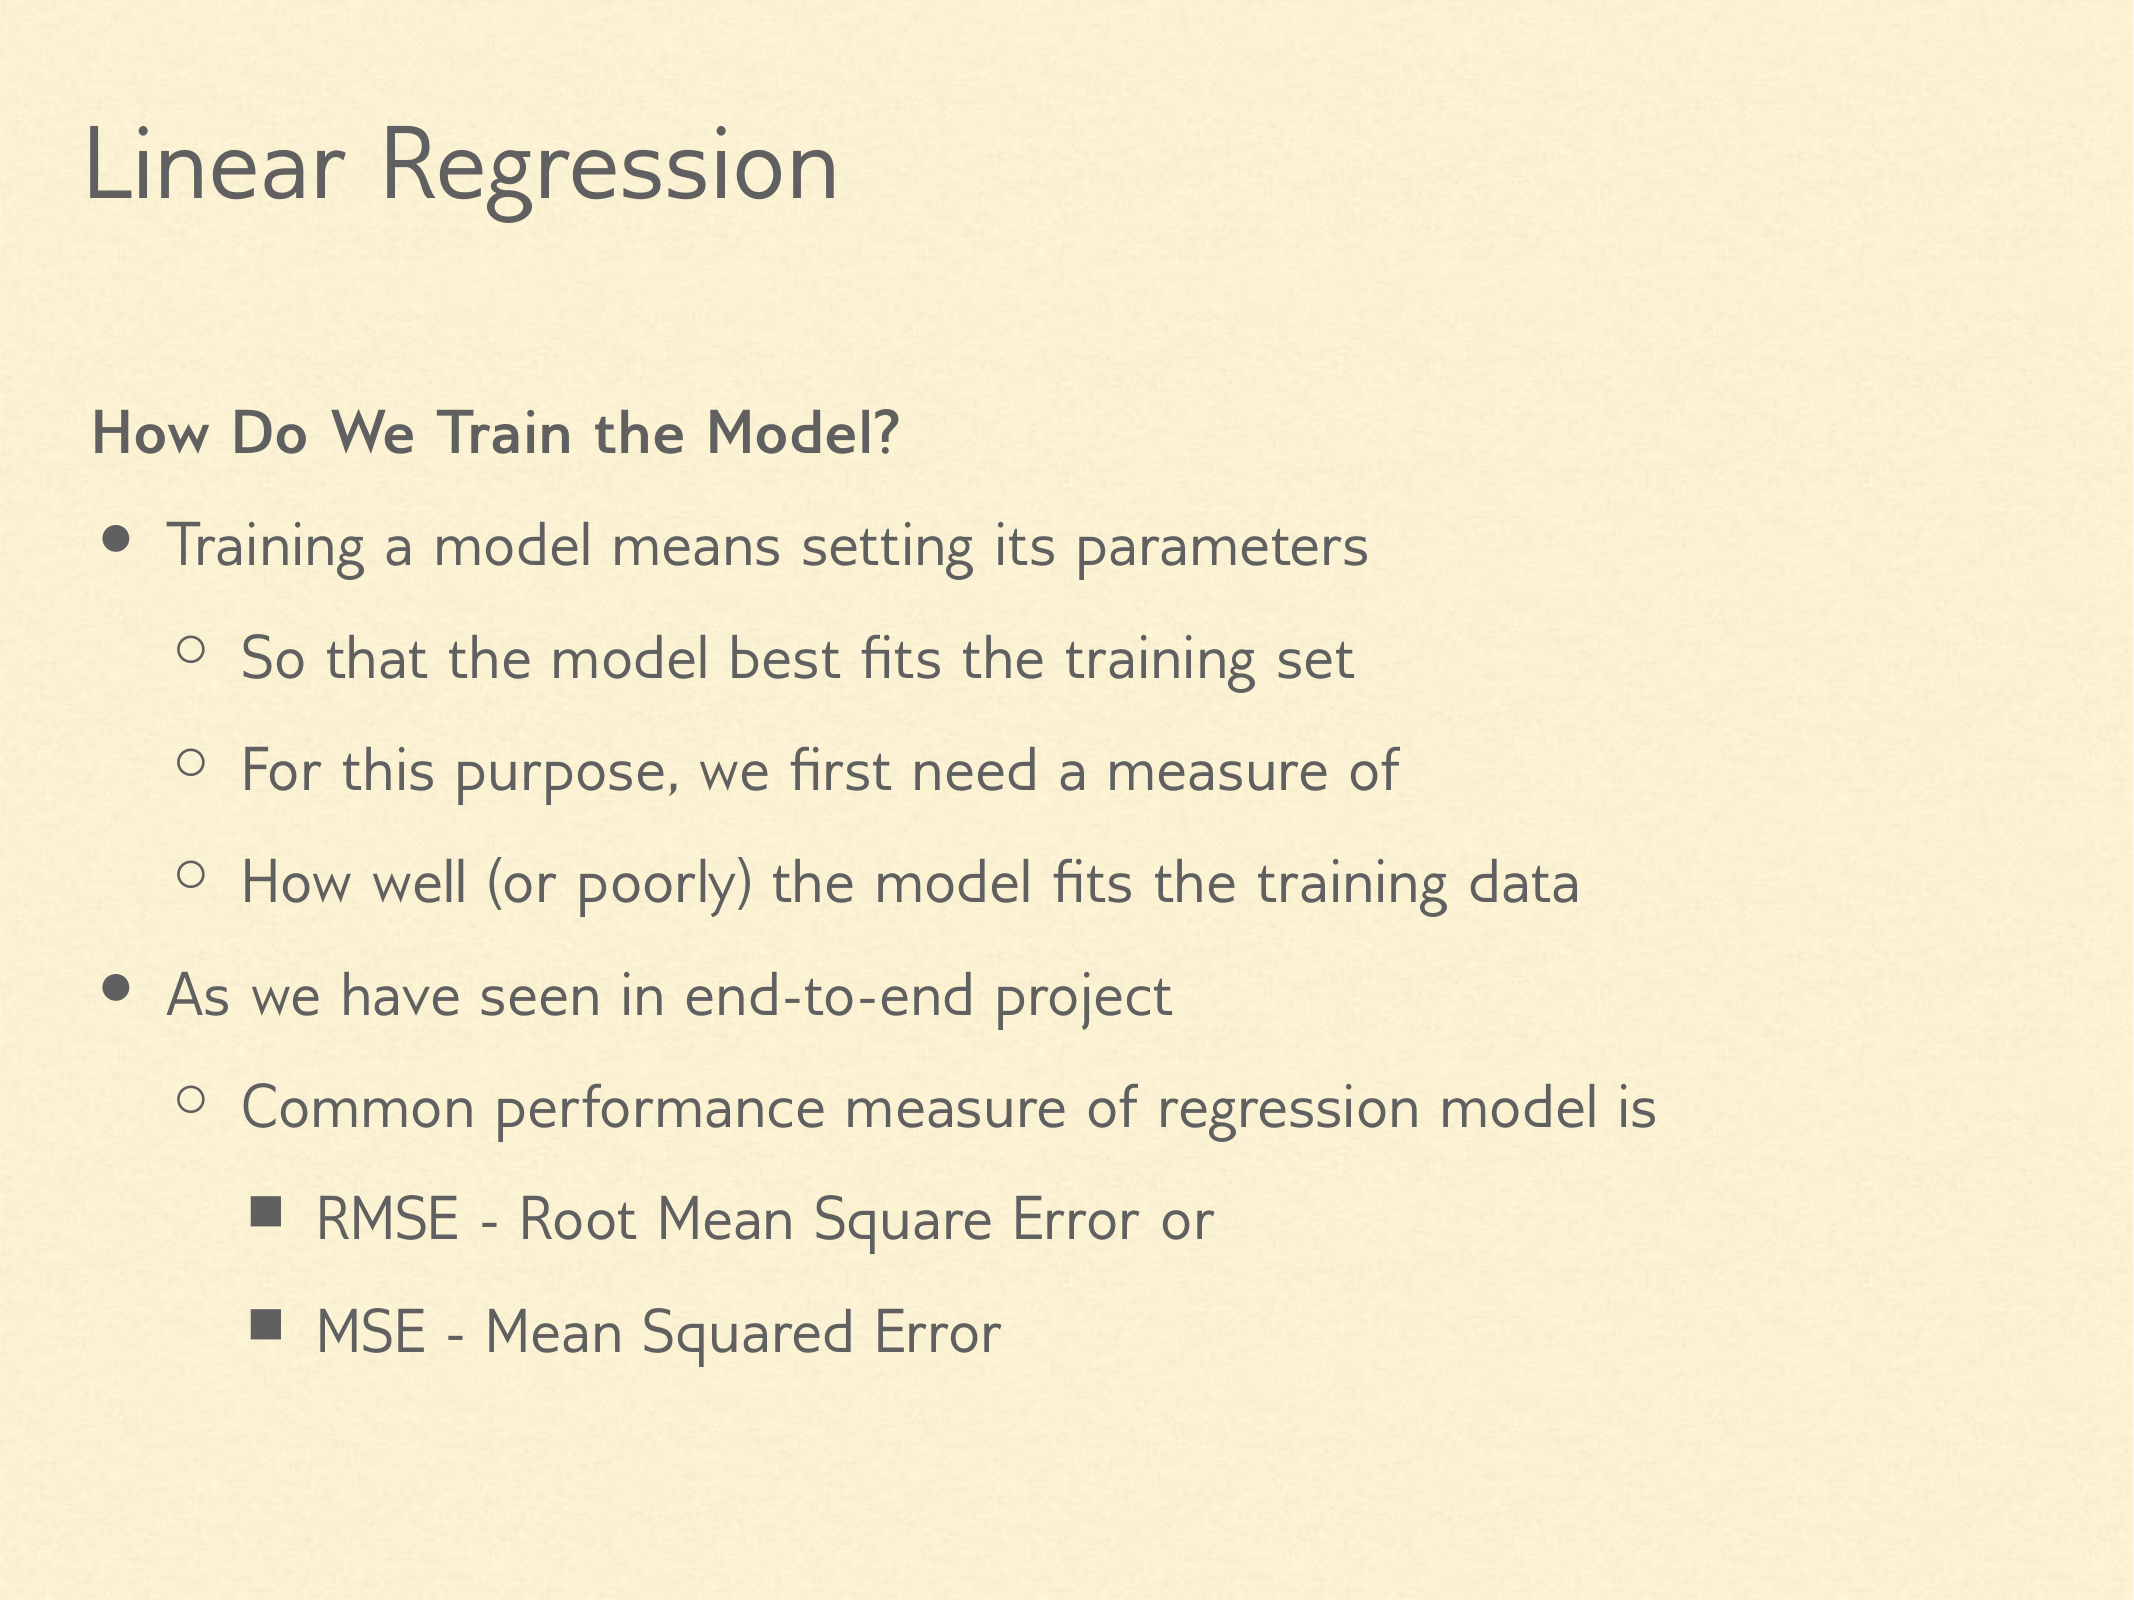

Linear Regression
How Do We Train the Model?
Training a model means setting its parameters
So that the model best fits the training set
For this purpose, we first need a measure of
How well (or poorly) the model fits the training data
As we have seen in end-to-end project
Common performance measure of regression model is
RMSE - Root Mean Square Error or
MSE - Mean Squared Error